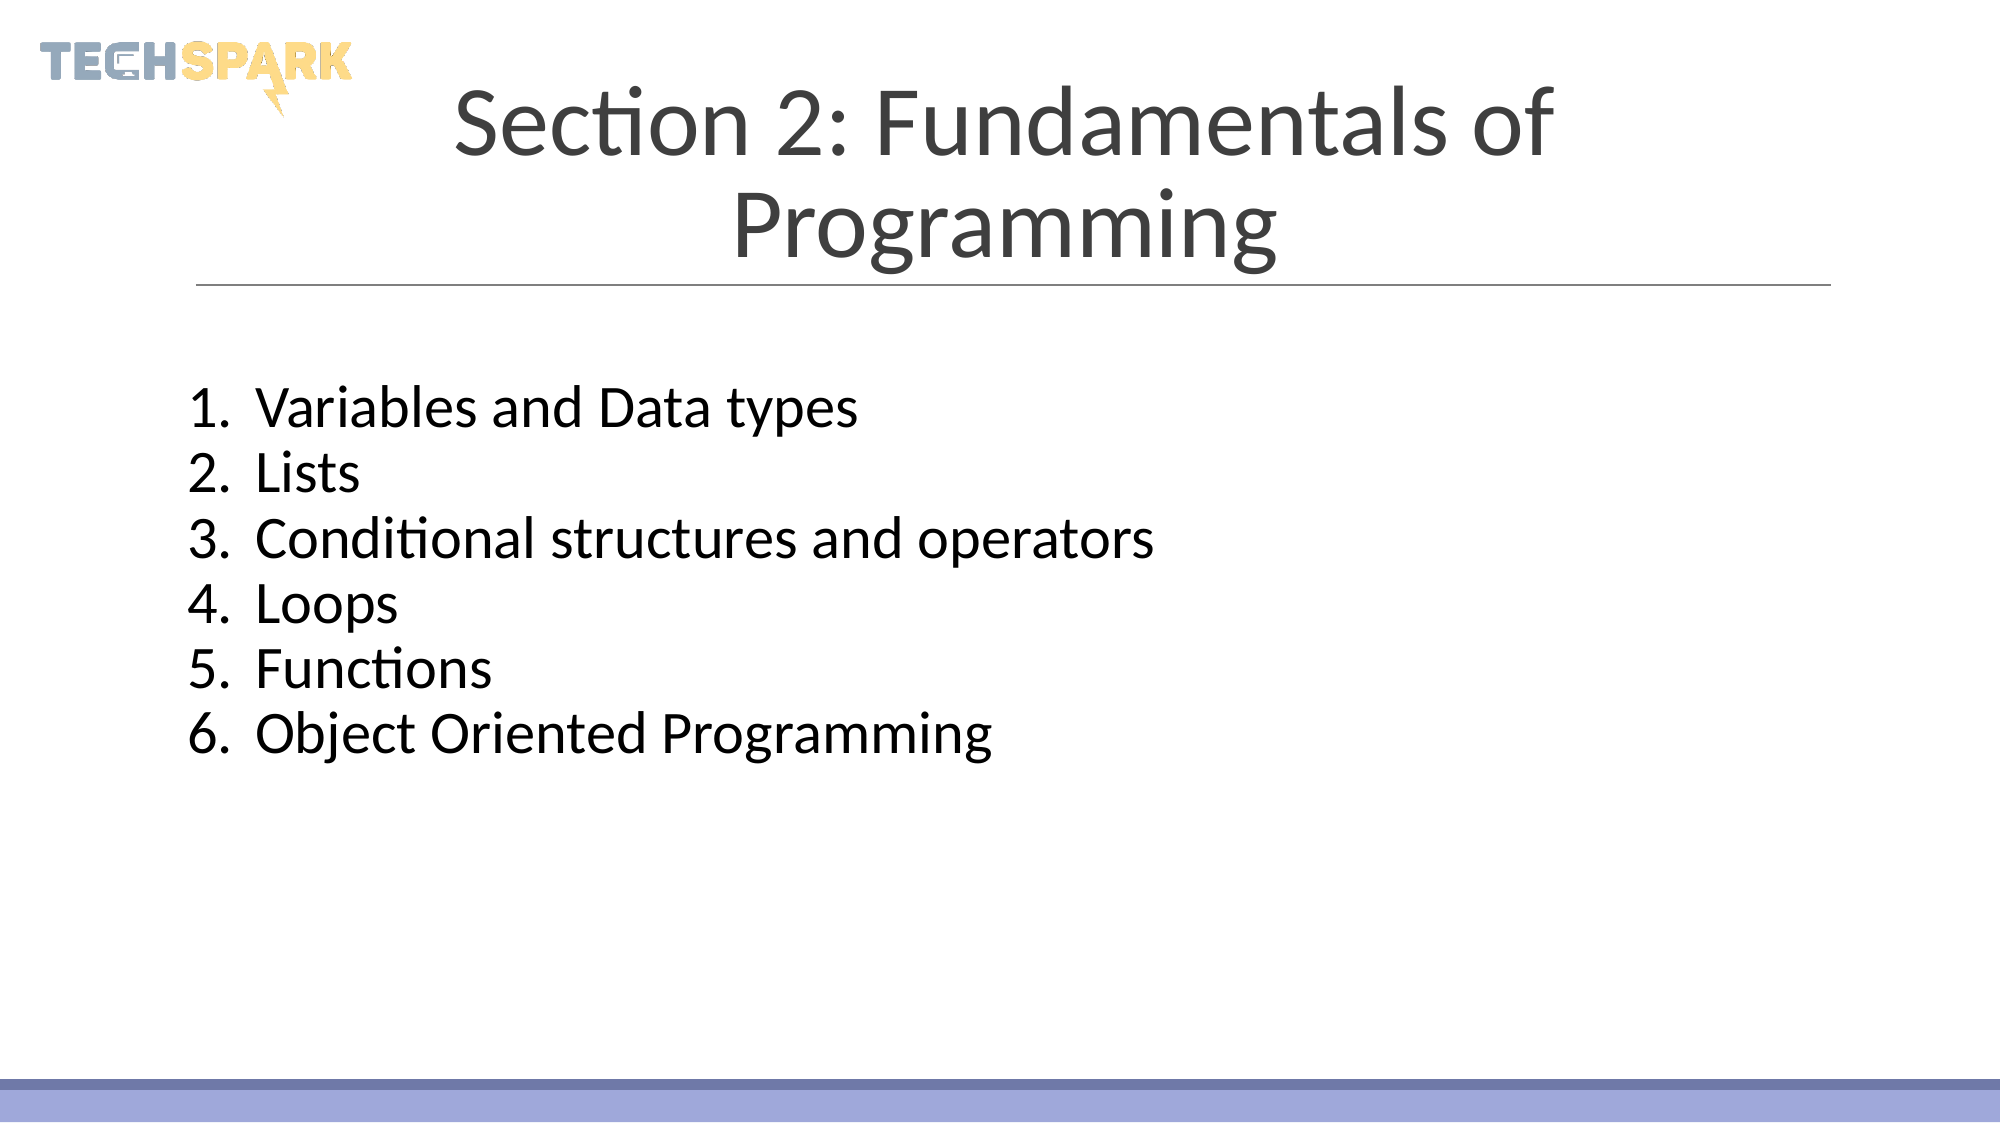

# Section 2: Fundamentals of Programming
Variables and Data types
Lists
Conditional structures and operators
Loops
Functions
Object Oriented Programming